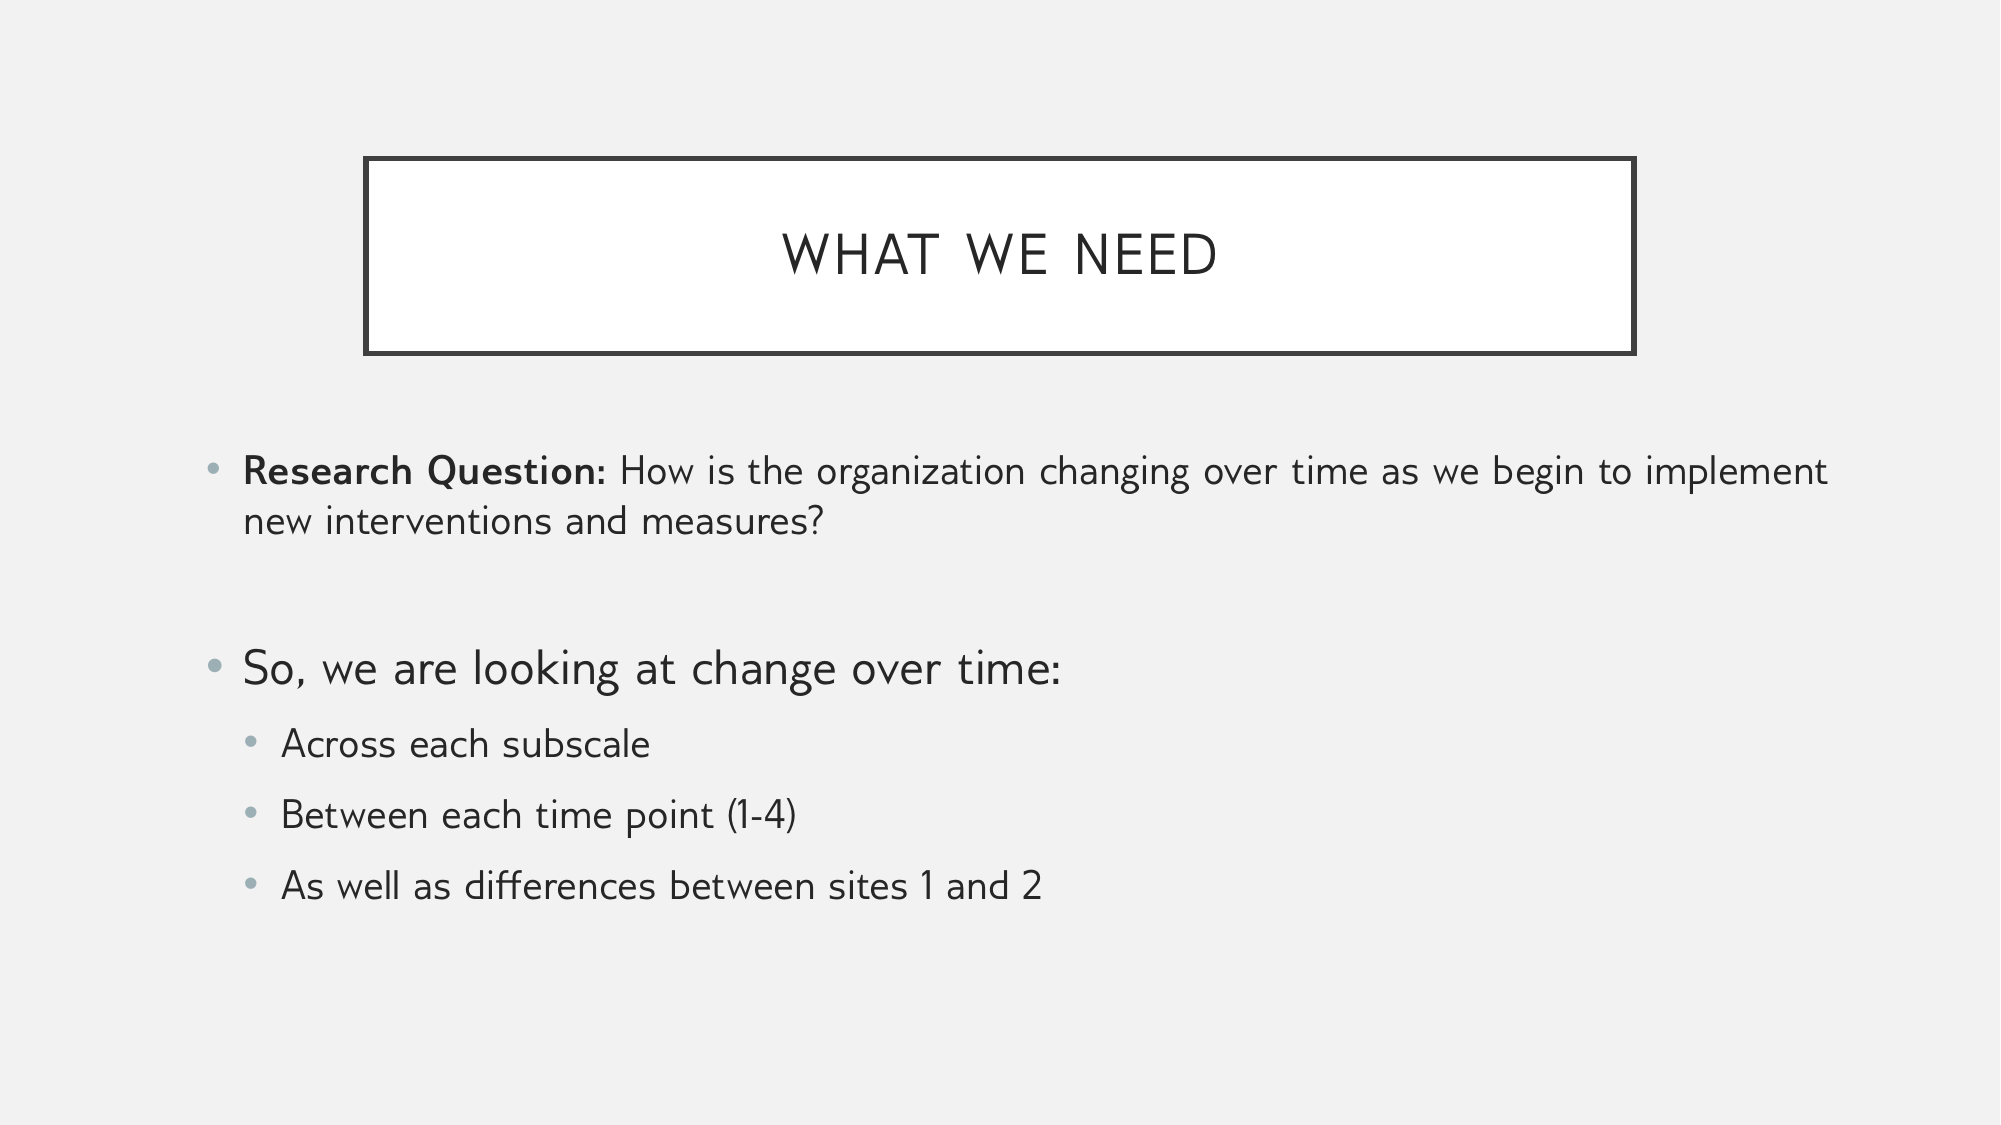

# What we need
Research Question: How is the organization changing over time as we begin to implement new interventions and measures?

So, we are looking at change over time:
Across each subscale
Between each time point (1-4)
As well as differences between sites 1 and 2